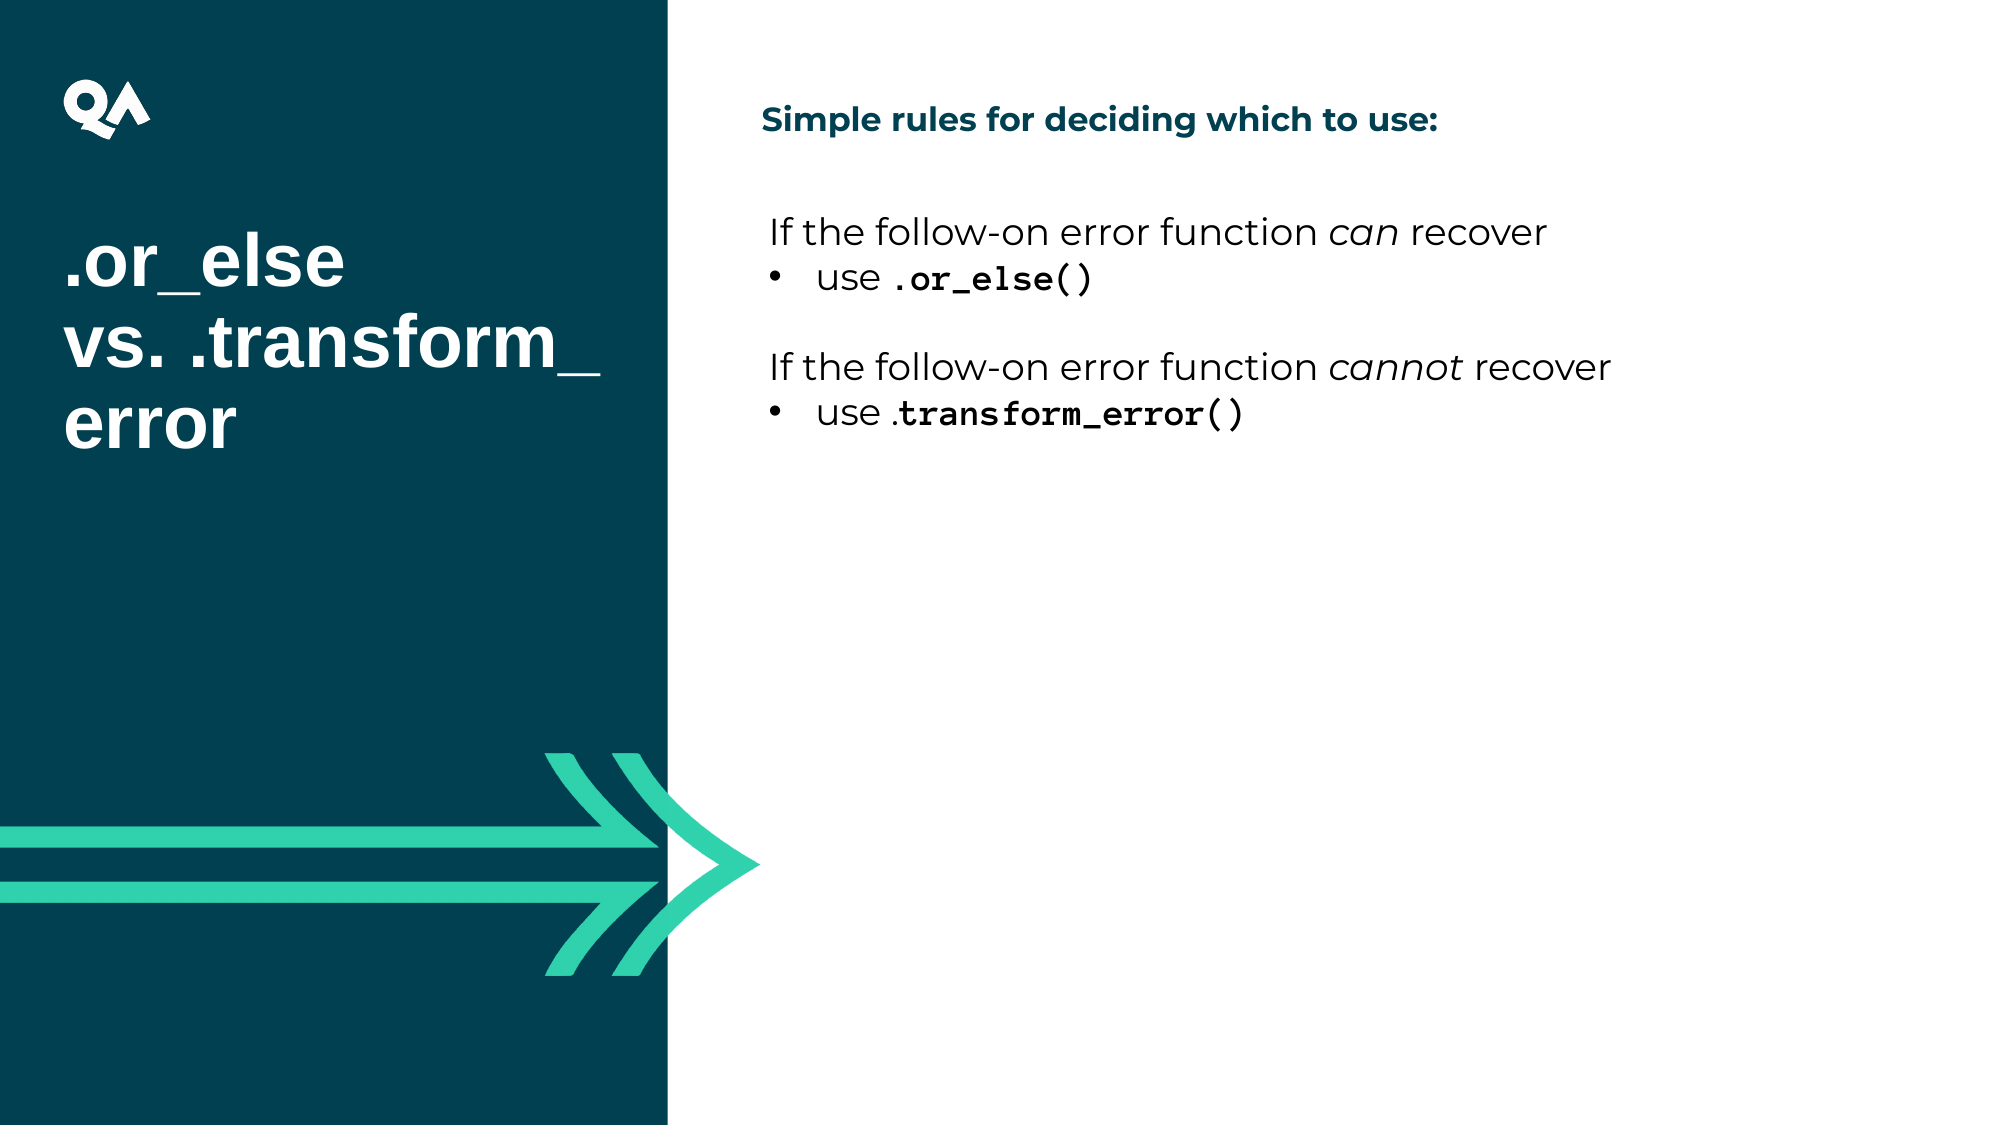

Simple rules for deciding which to use:
If the follow-on error function can recover
use .or_else()

If the follow-on error function cannot recover
use .transform_error()
.or_else vs. .transform_error